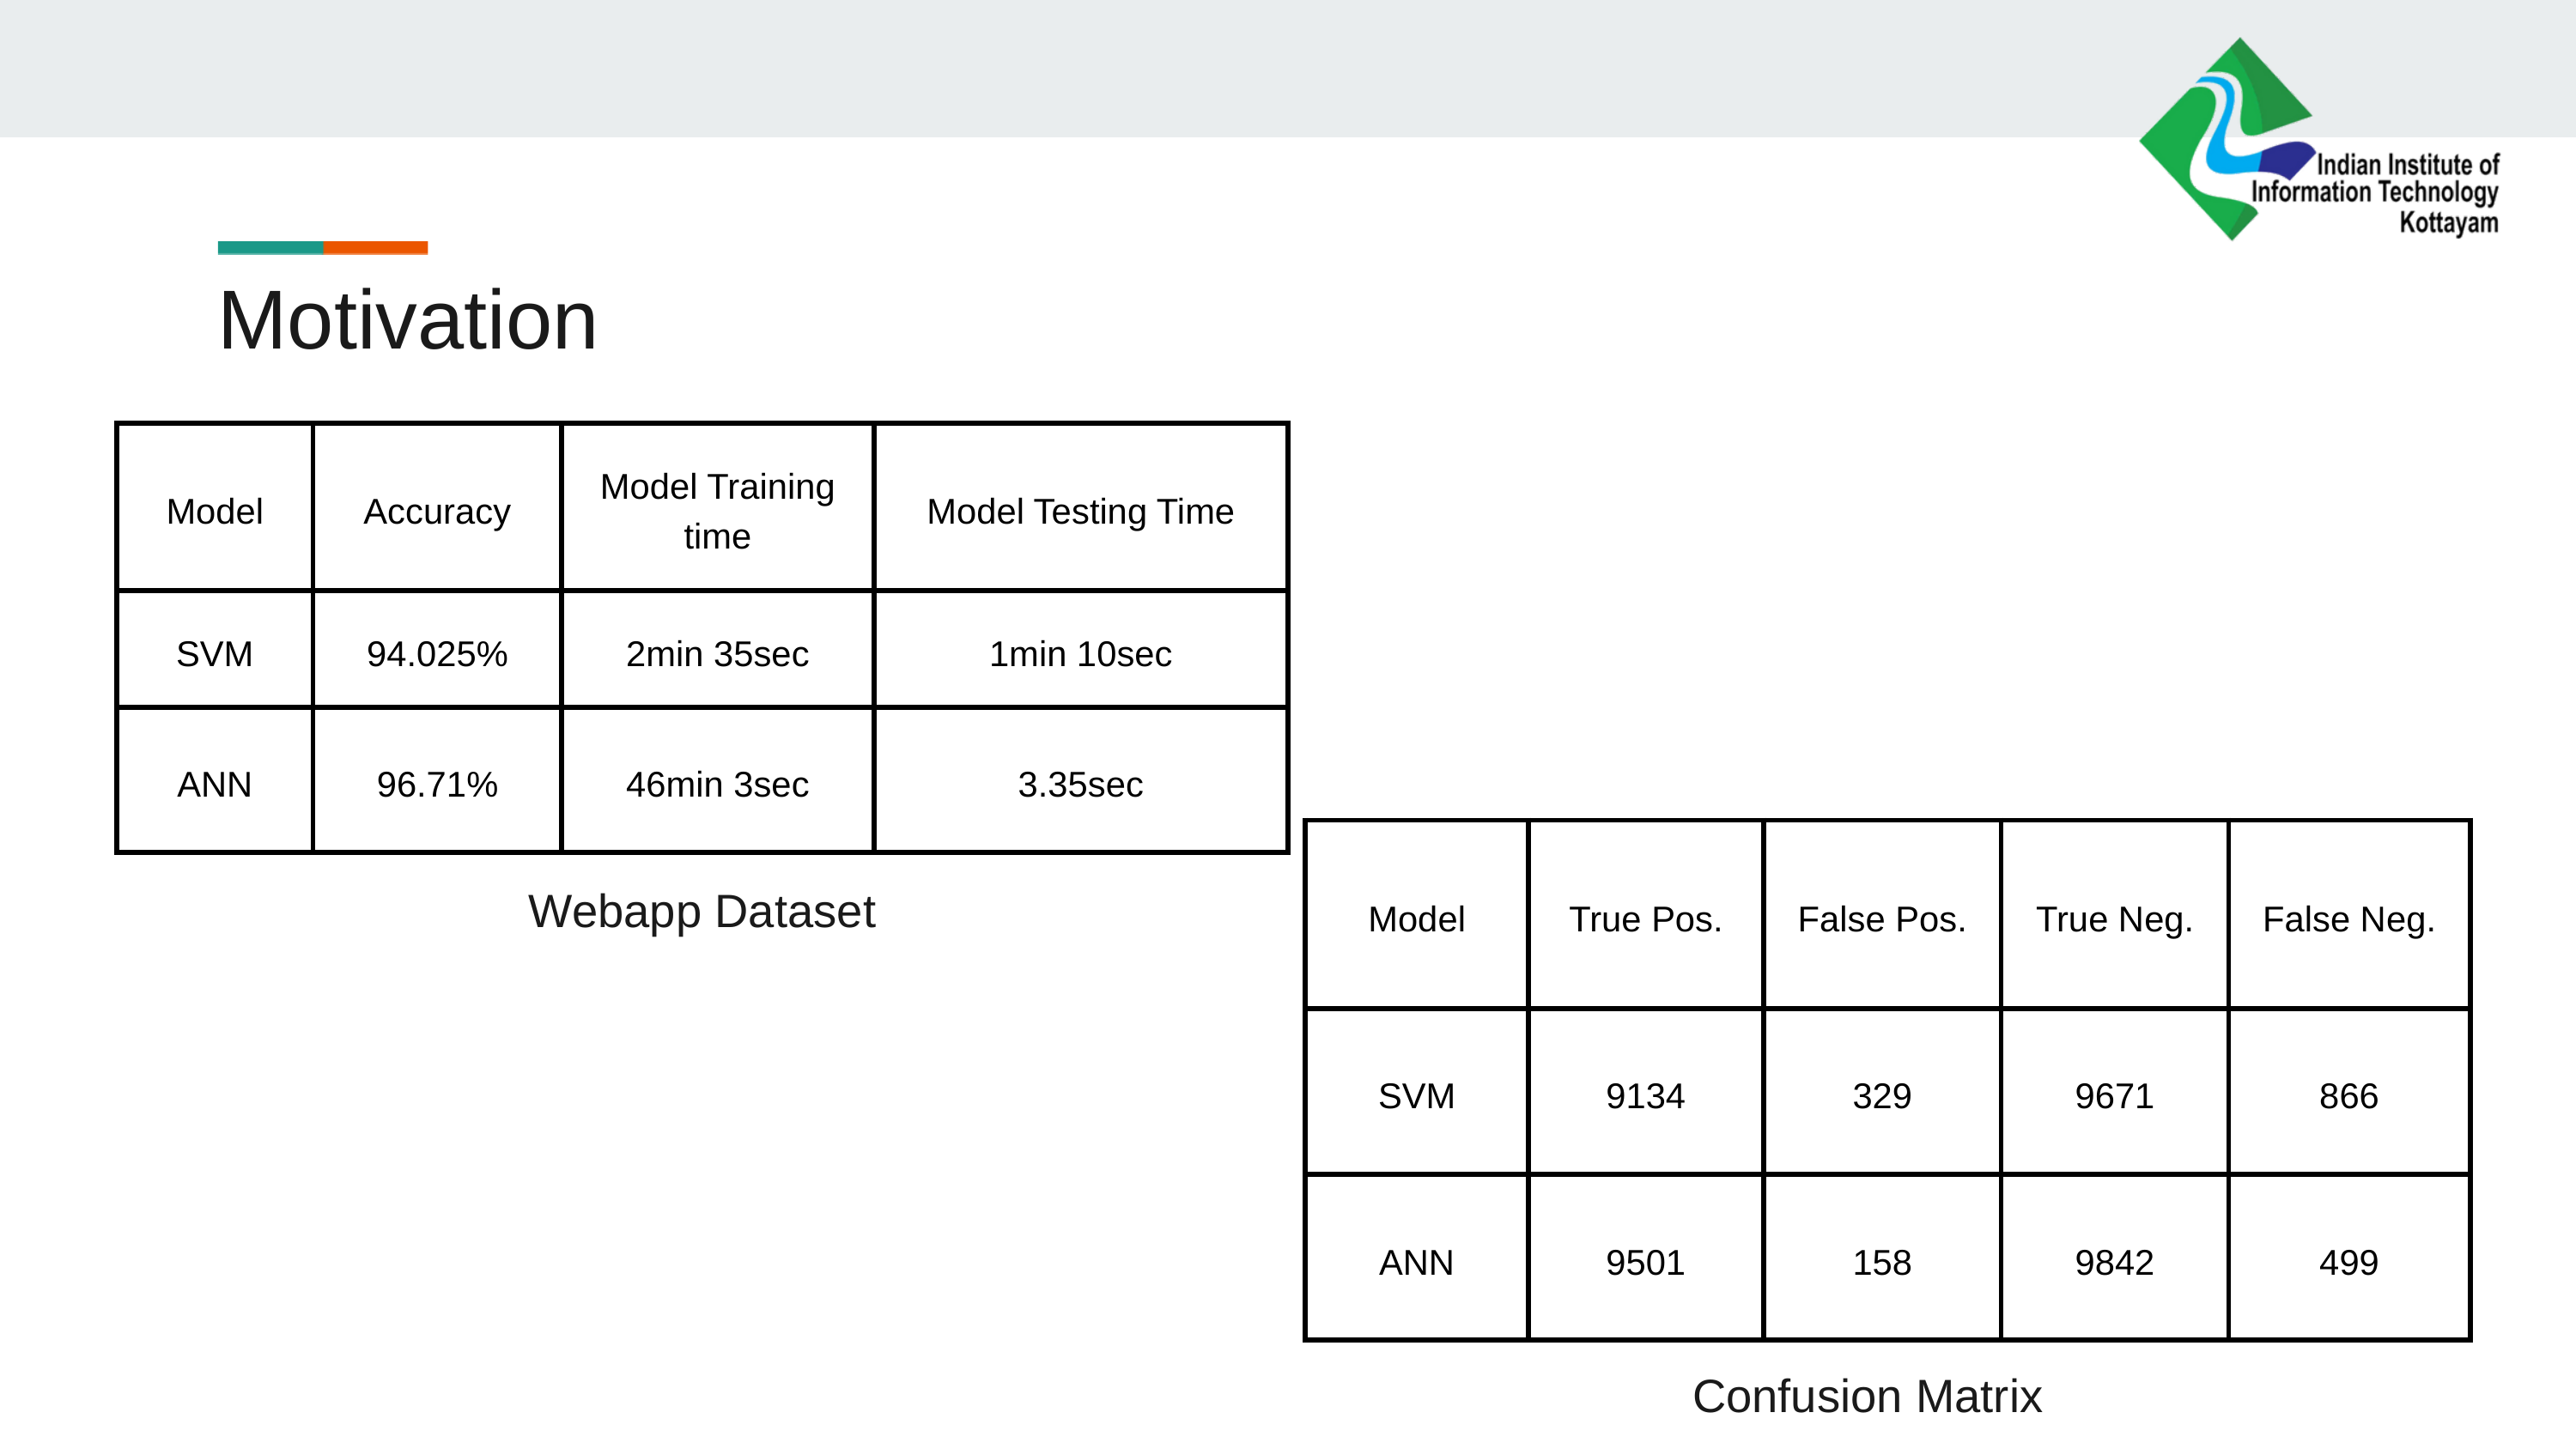

Motivation
| Model | Accuracy | Model Training time | Model Testing Time |
| --- | --- | --- | --- |
| SVM | 94.025% | 2min 35sec | 1min 10sec |
| ANN | 96.71% | 46min 3sec | 3.35sec |
| Model | True Pos. | False Pos. | True Neg. | False Neg. |
| --- | --- | --- | --- | --- |
| SVM | 9134 | 329 | 9671 | 866 |
| ANN | 9501 | 158 | 9842 | 499 |
Webapp Dataset
Confusion Matrix